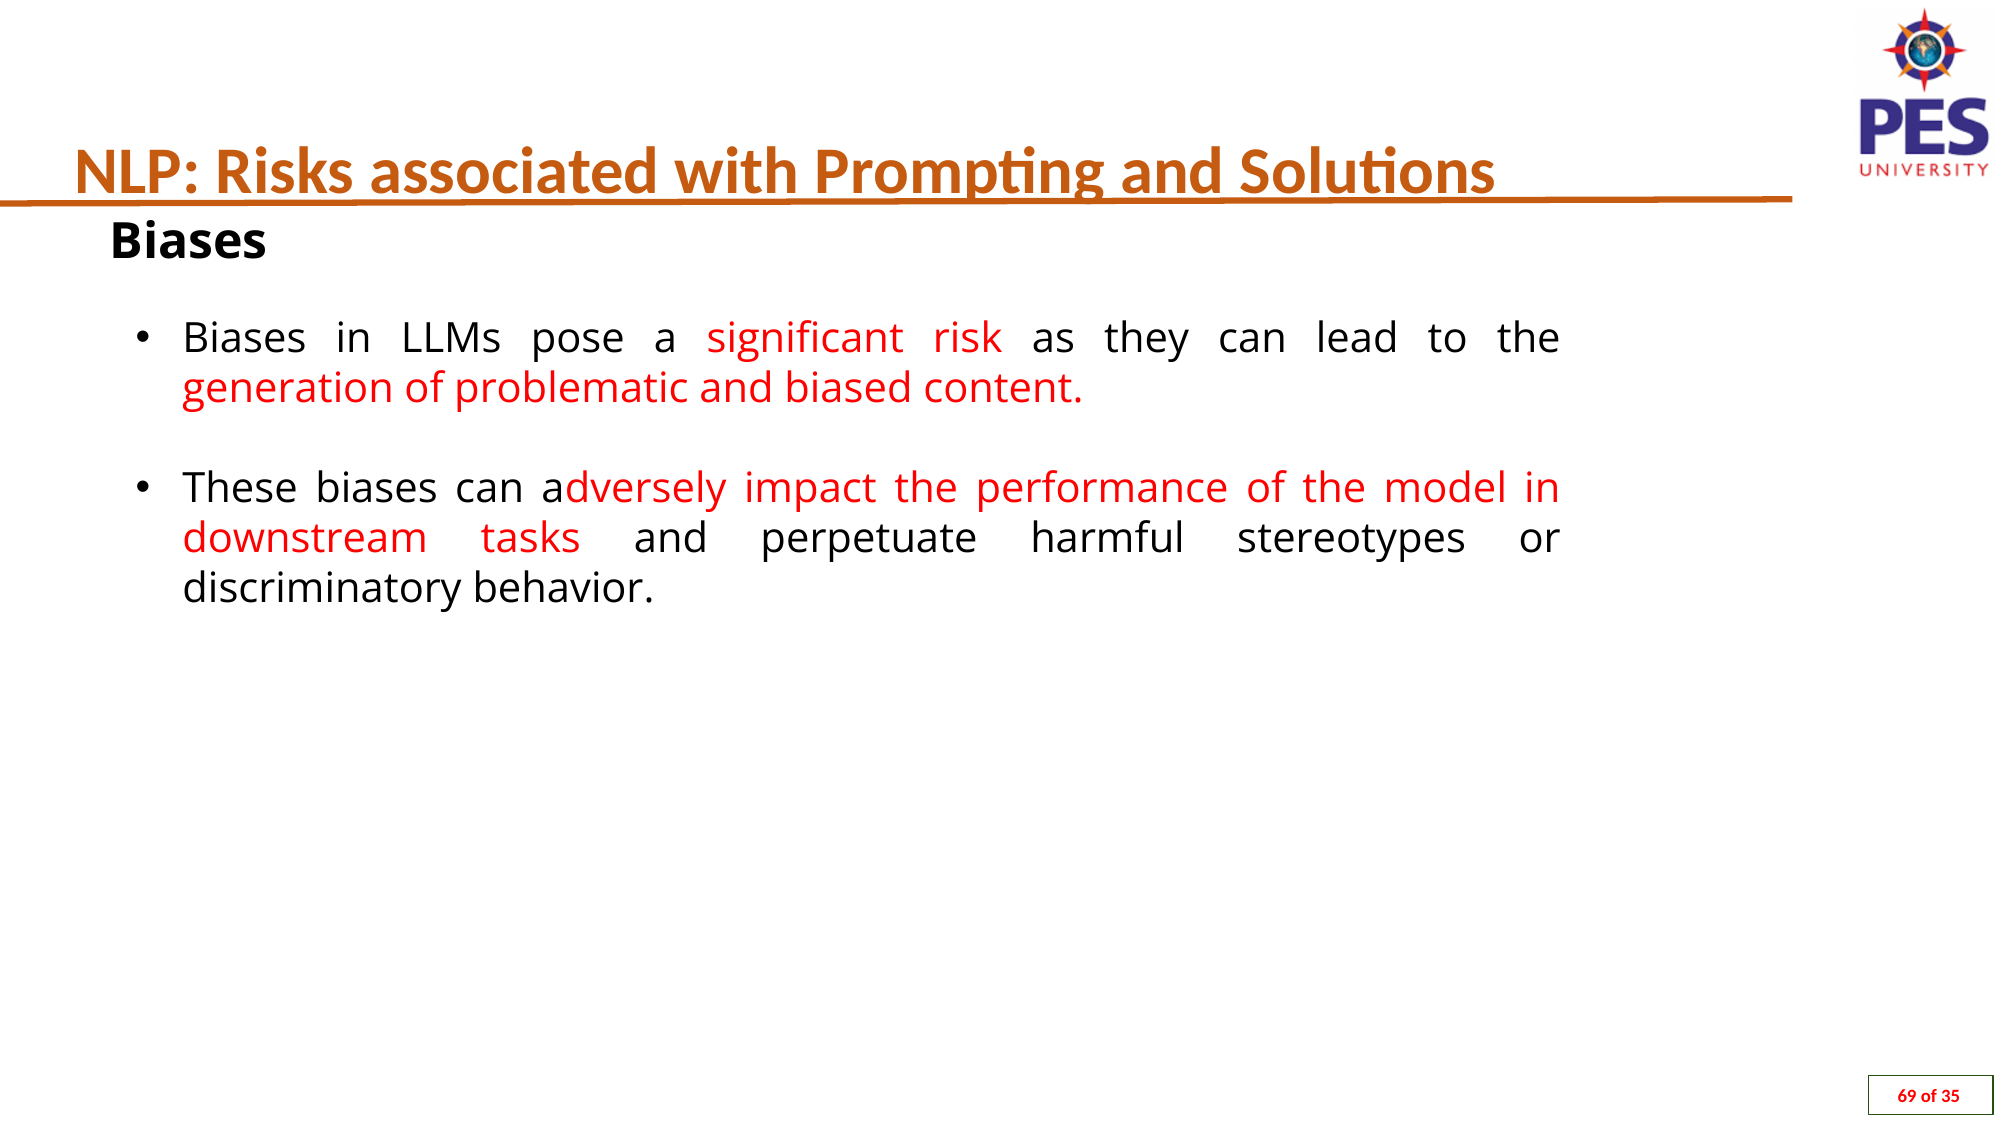

NLP: Risks associated with Prompting and Solutions
Biases
Biases in LLMs pose a significant risk as they can lead to the generation of problematic and biased content.

These biases can adversely impact the performance of the model in downstream tasks and perpetuate harmful stereotypes or discriminatory behavior.